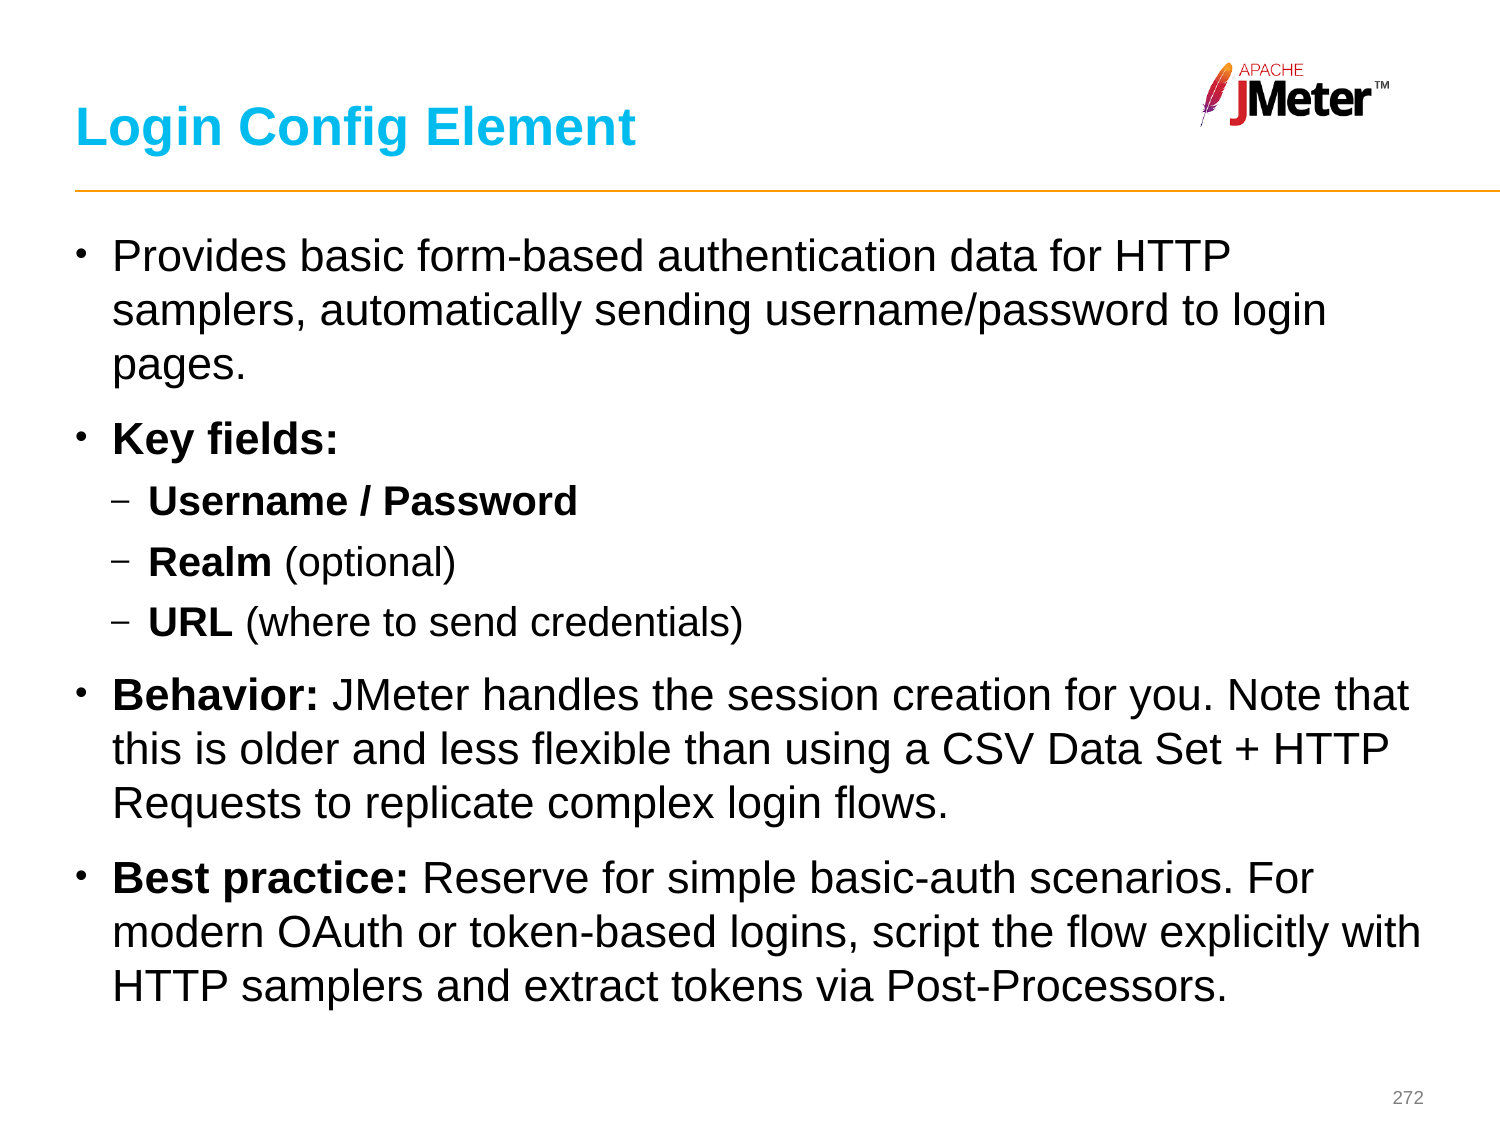

# Login Config Element
Provides basic form-based authentication data for HTTP samplers, automatically sending username/password to login pages.
Key fields:
Username / Password
Realm (optional)
URL (where to send credentials)
Behavior: JMeter handles the session creation for you. Note that this is older and less flexible than using a CSV Data Set + HTTP Requests to replicate complex login flows.
Best practice: Reserve for simple basic-auth scenarios. For modern OAuth or token-based logins, script the flow explicitly with HTTP samplers and extract tokens via Post-Processors.